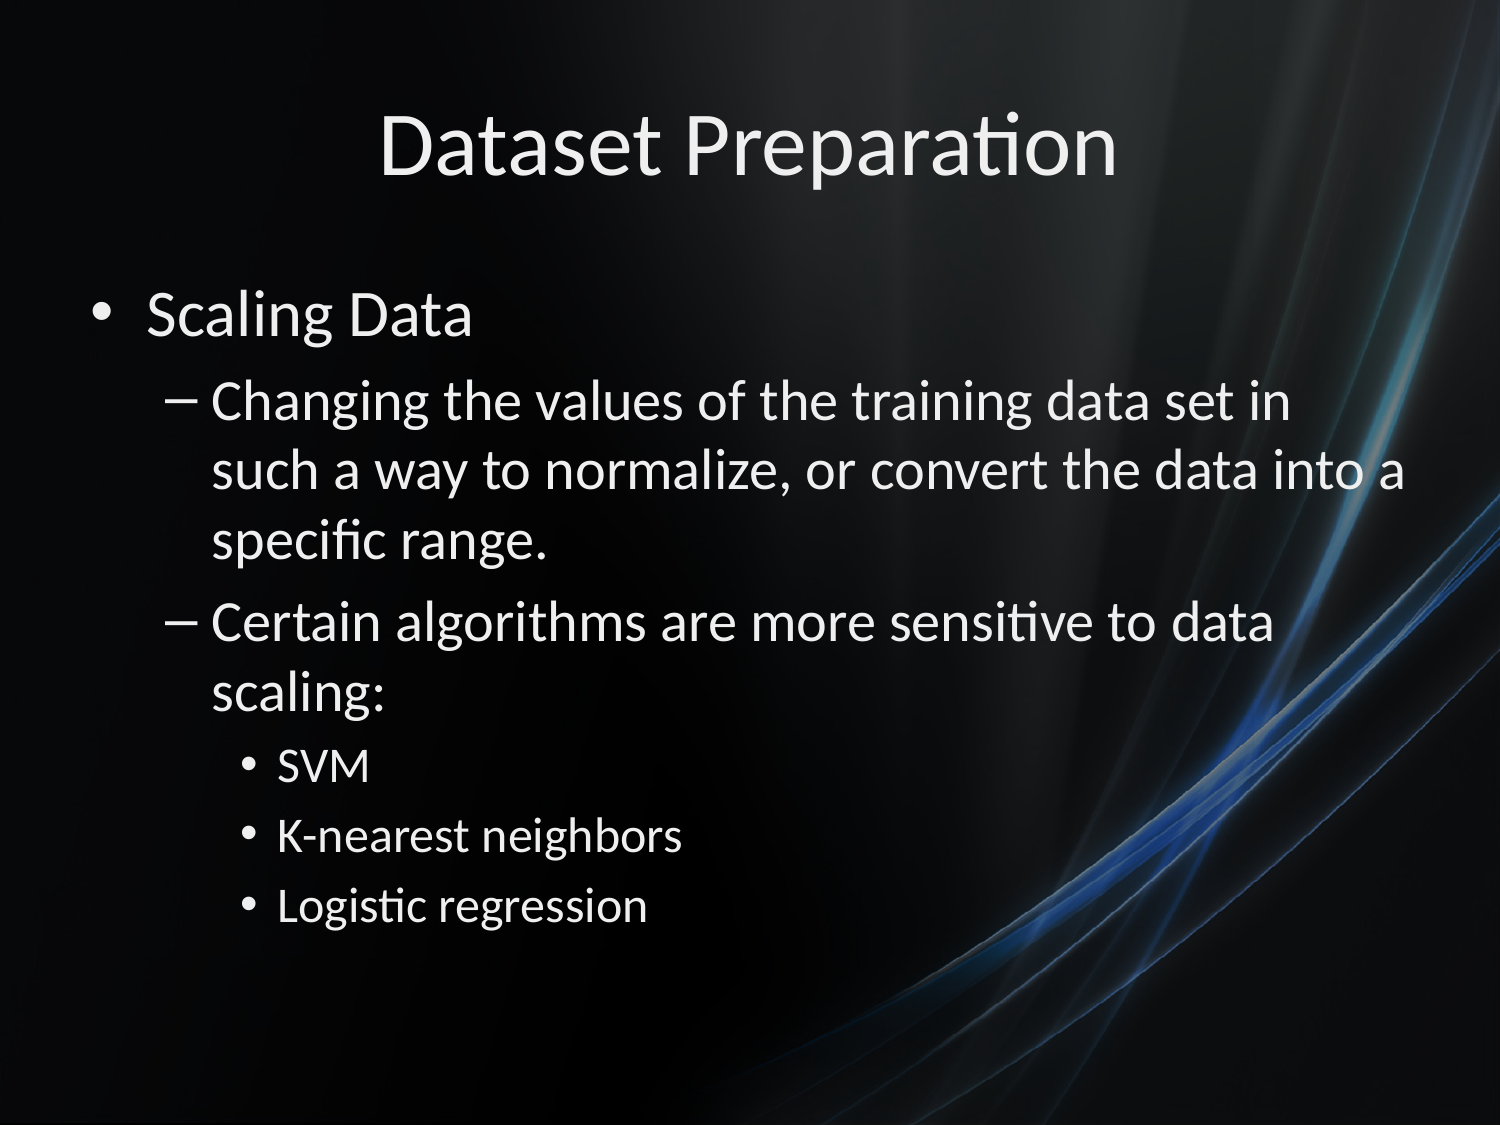

# Dataset Preparation
Scaling Data
Changing the values of the training data set in such a way to normalize, or convert the data into a specific range.
Certain algorithms are more sensitive to data scaling:
SVM
K-nearest neighbors
Logistic regression